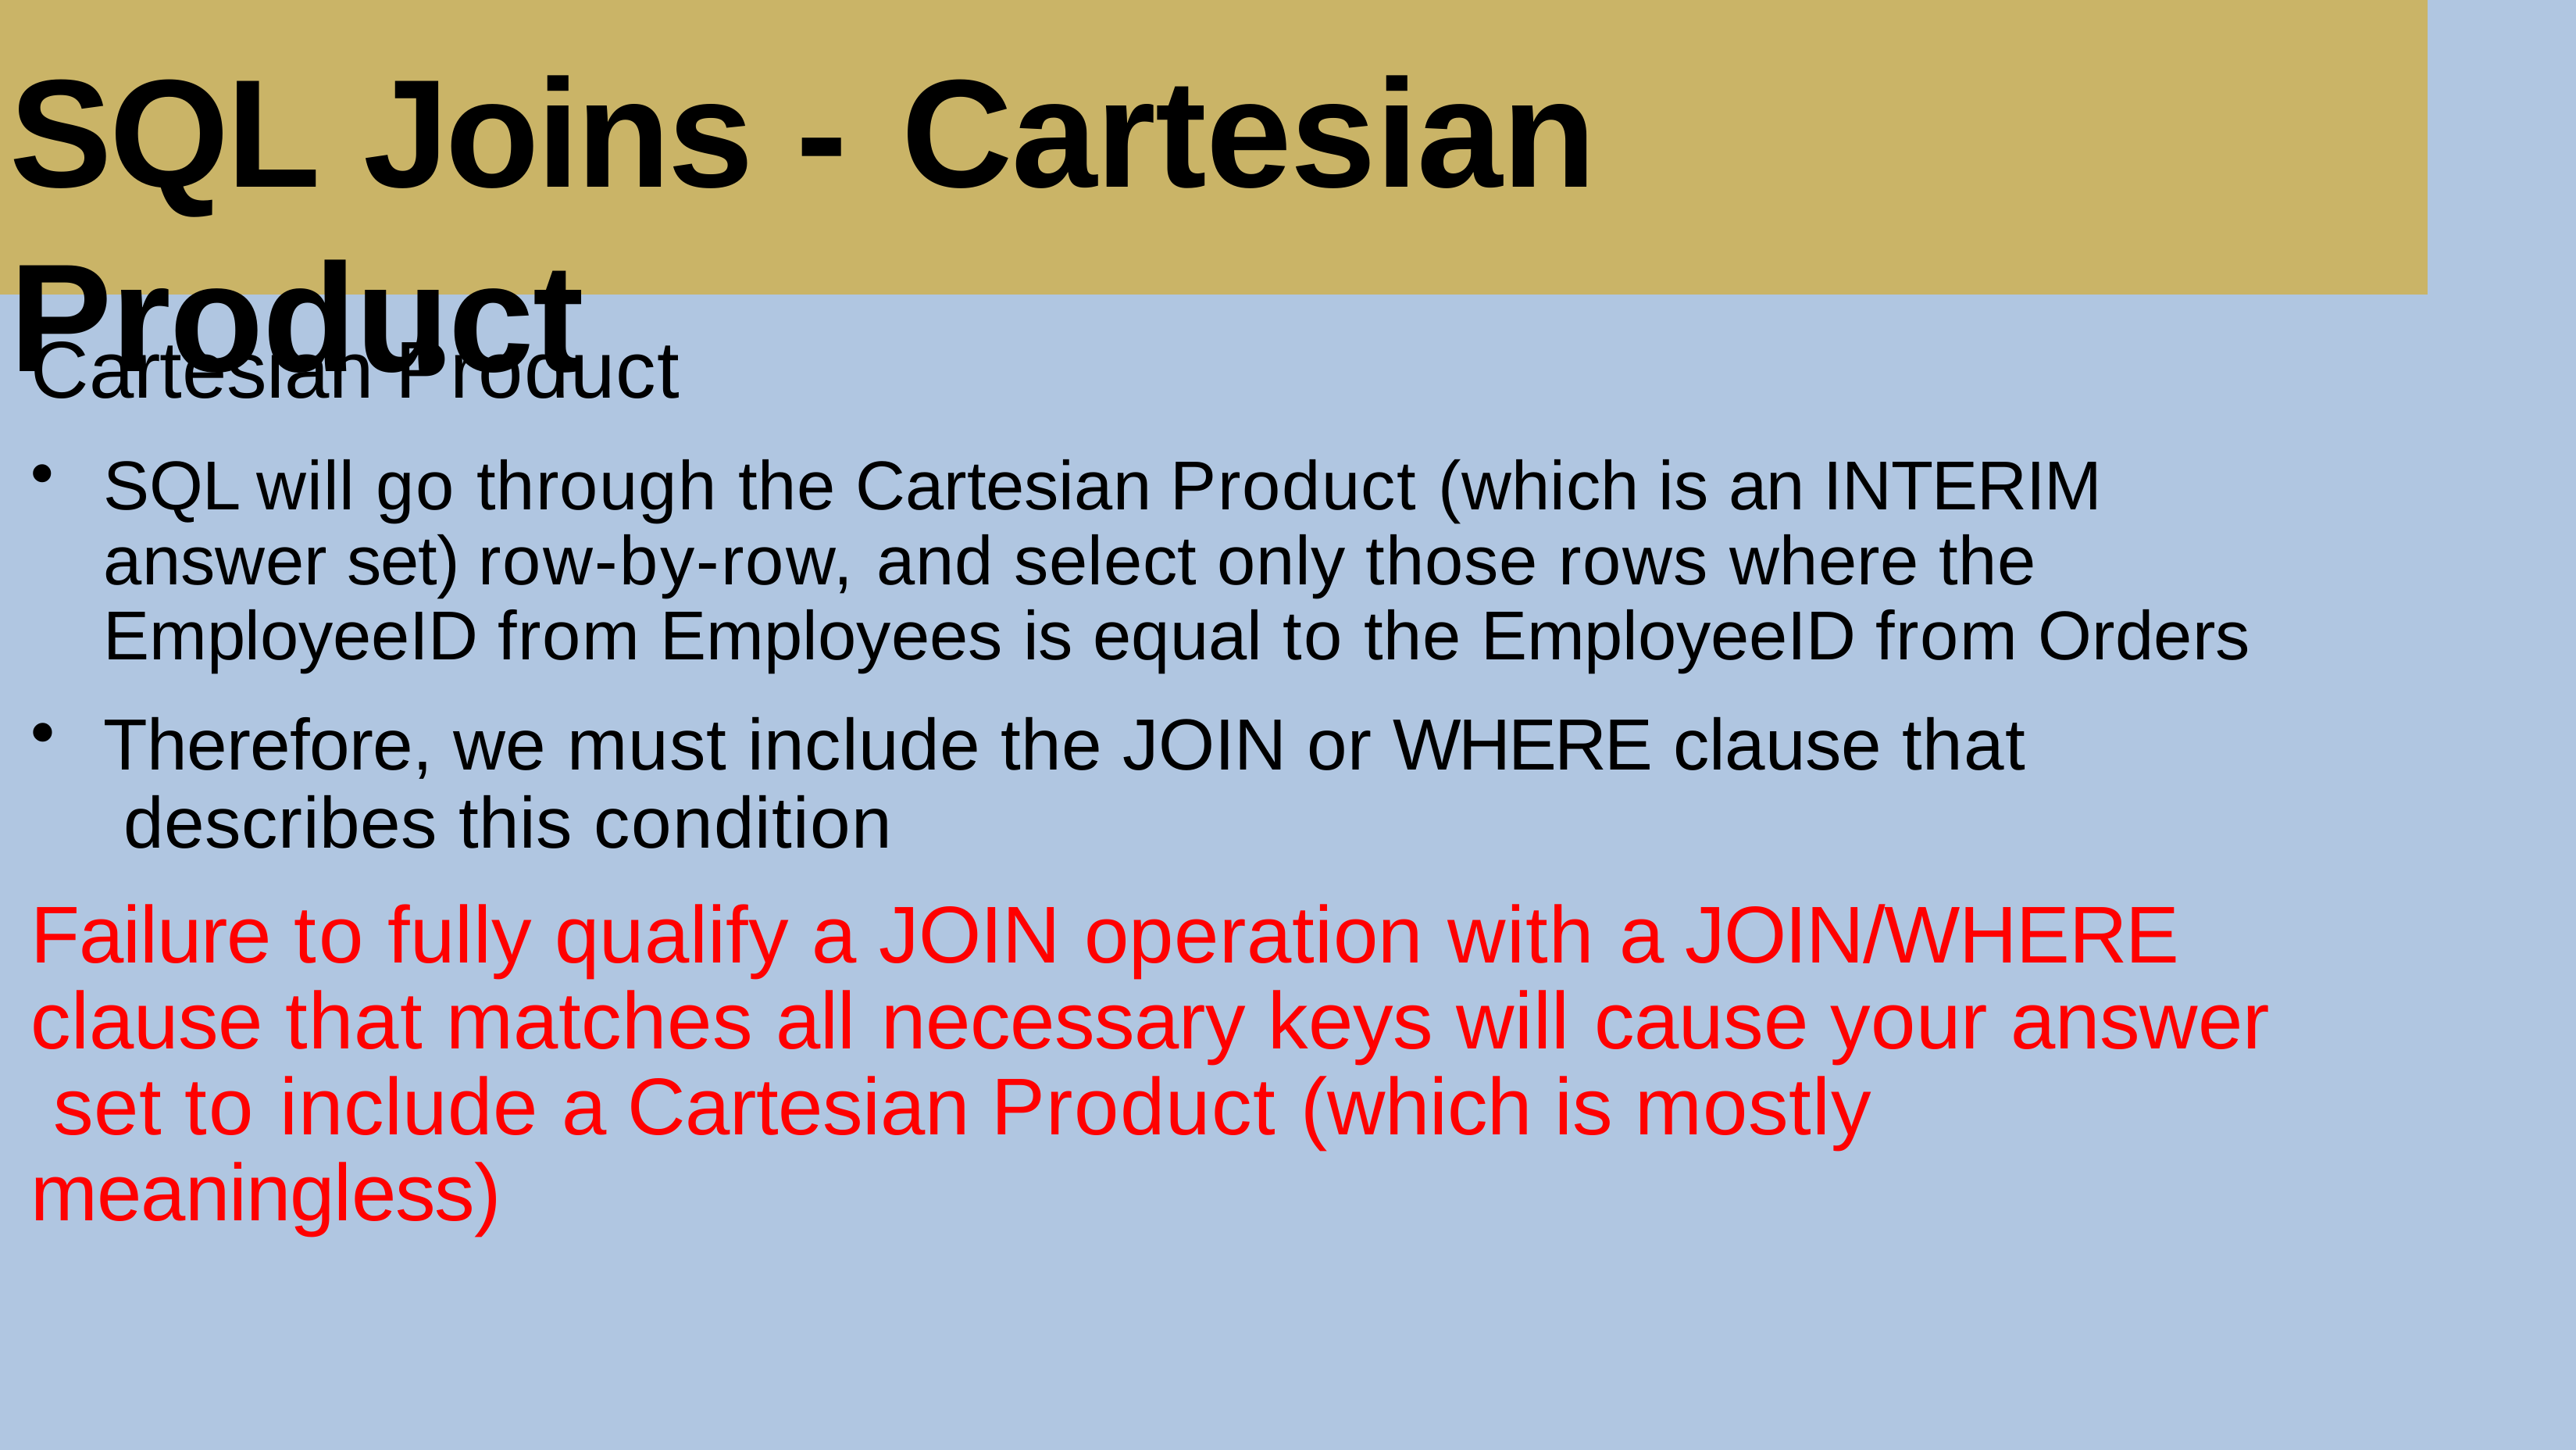

# SQL Joins - Cartesian Product
Cartesian Product
SQL will go through the Cartesian Product (which is an INTERIM  answer set) row-by-row, and select only those rows where the  EmployeeID from Employees is equal to the EmployeeID from Orders
Therefore, we must include the JOIN or WHERE clause that  describes this condition
Failure to fully qualify a JOIN	operation with a JOIN/WHERE  clause that matches all	necessary keys will	cause your answer  set to include a Cartesian Product (which is mostly  meaningless)